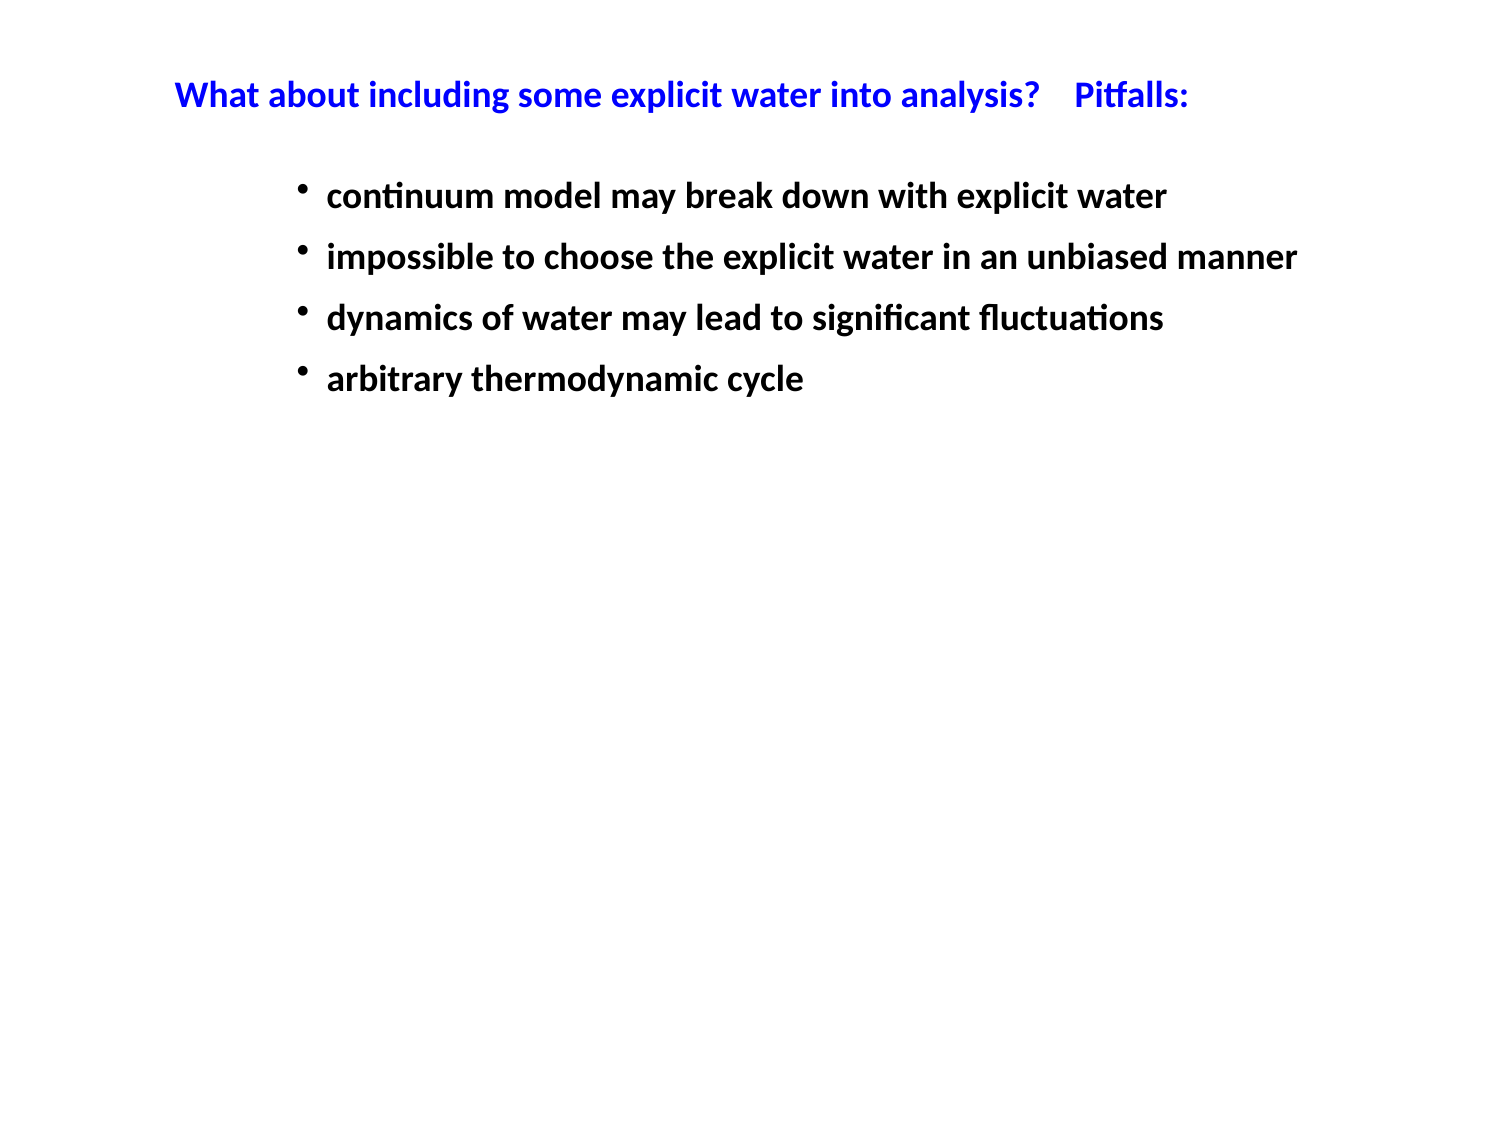

What about including some explicit water into analysis?	Pitfalls:
  continuum model may break down with explicit water
  impossible to choose the explicit water in an unbiased manner
  dynamics of water may lead to significant fluctuations
  arbitrary thermodynamic cycle